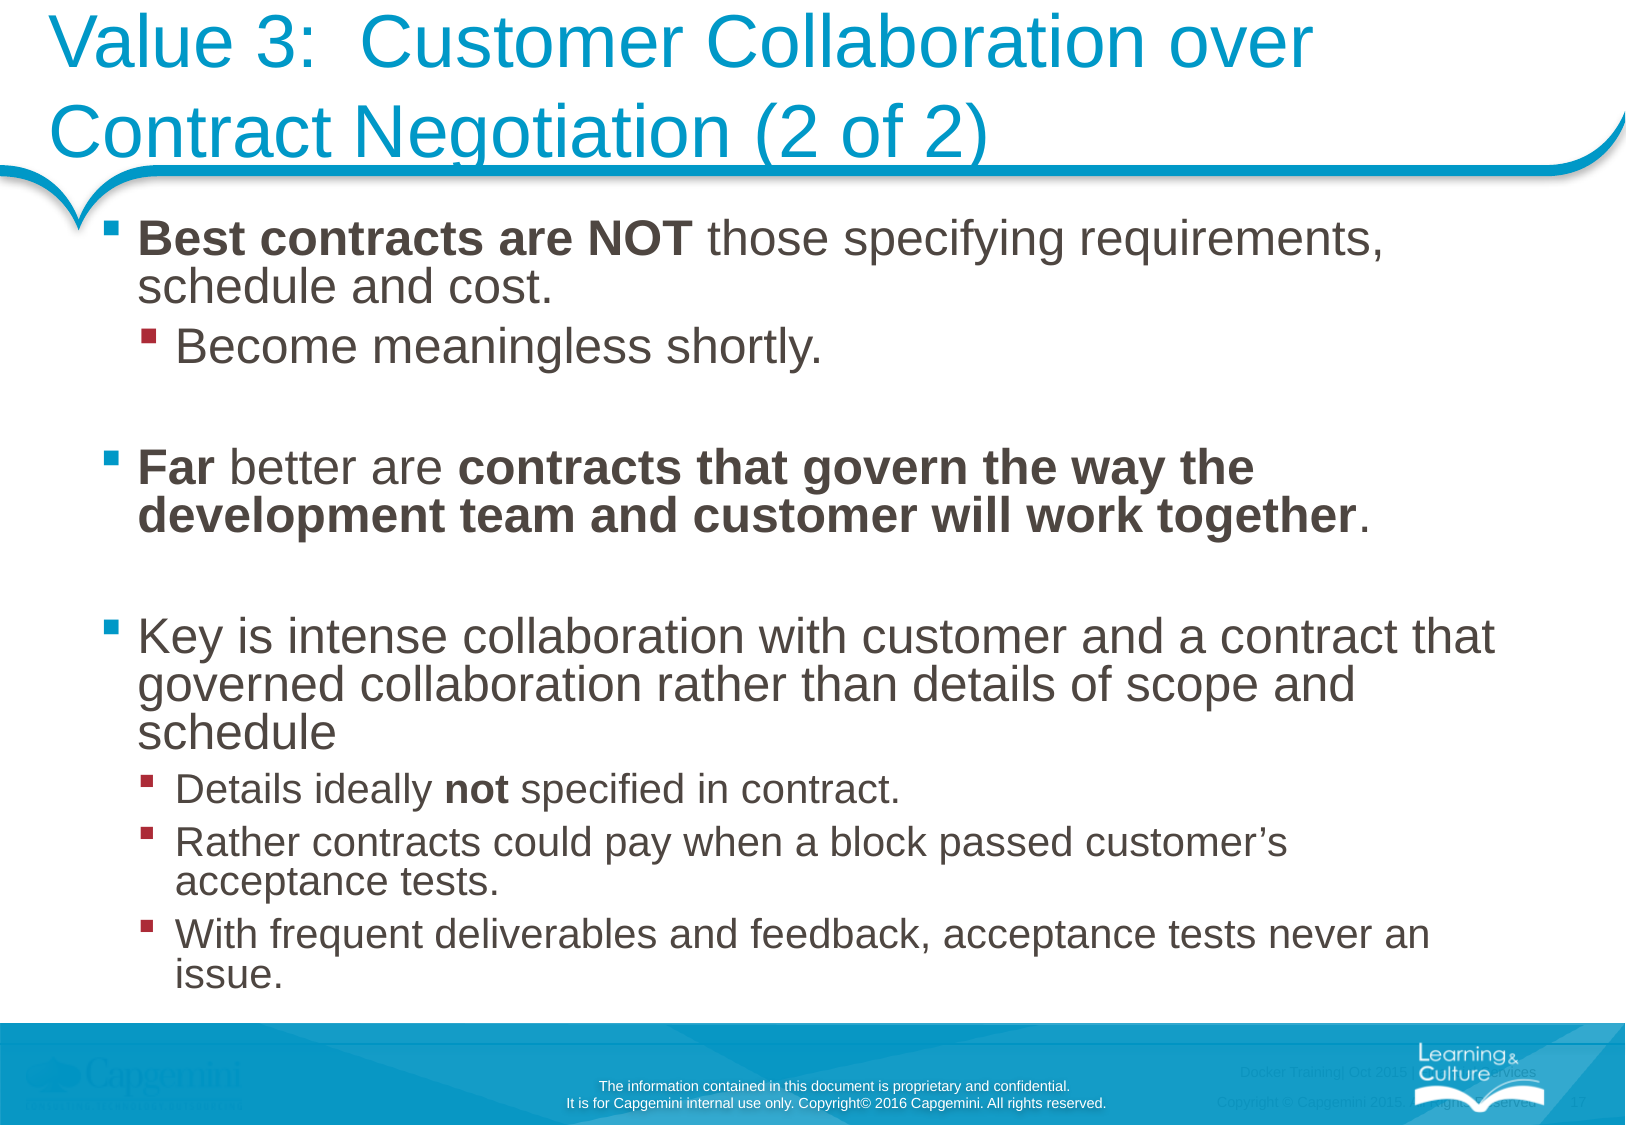

# Value 3:  Customer Collaboration over Contract Negotiation (2 of 2)
Best contracts are NOT those specifying requirements, schedule and cost.
Become meaningless shortly.

Far better are contracts that govern the way the development team and customer will work together.

Key is intense collaboration with customer and a contract that governed collaboration rather than details of scope and schedule
Details ideally not specified in contract.
Rather contracts could pay when a block passed customer’s acceptance tests.
With frequent deliverables and feedback, acceptance tests never an issue.